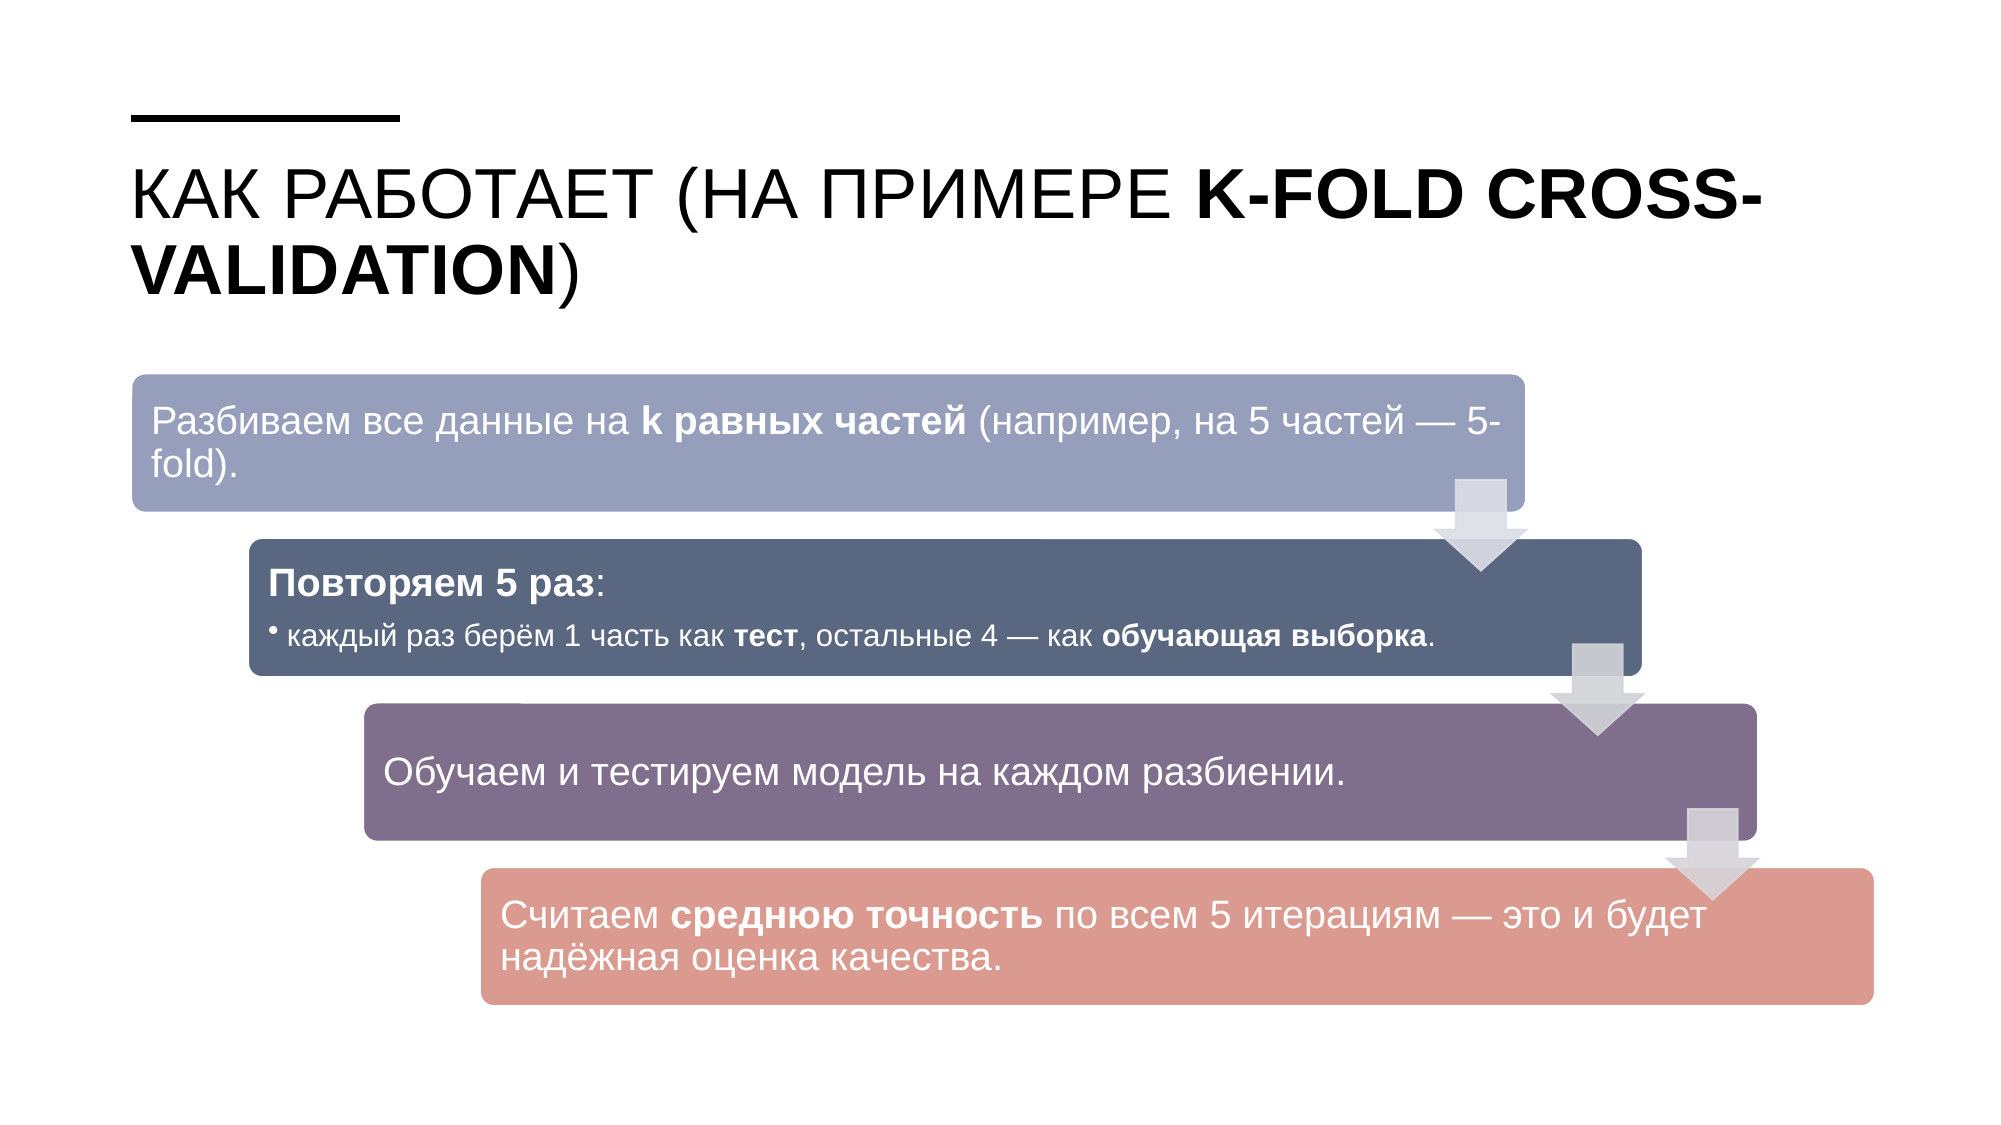

# Как работает (на примере k-fold cross-validation)
Разбиваем все данные на k равных частей (например, на 5 частей — 5-fold).
Повторяем 5 раз:
каждый раз берём 1 часть как тест, остальные 4 — как обучающая выборка.
Обучаем и тестируем модель на каждом разбиении.
Считаем среднюю точность по всем 5 итерациям — это и будет надёжная оценка качества.